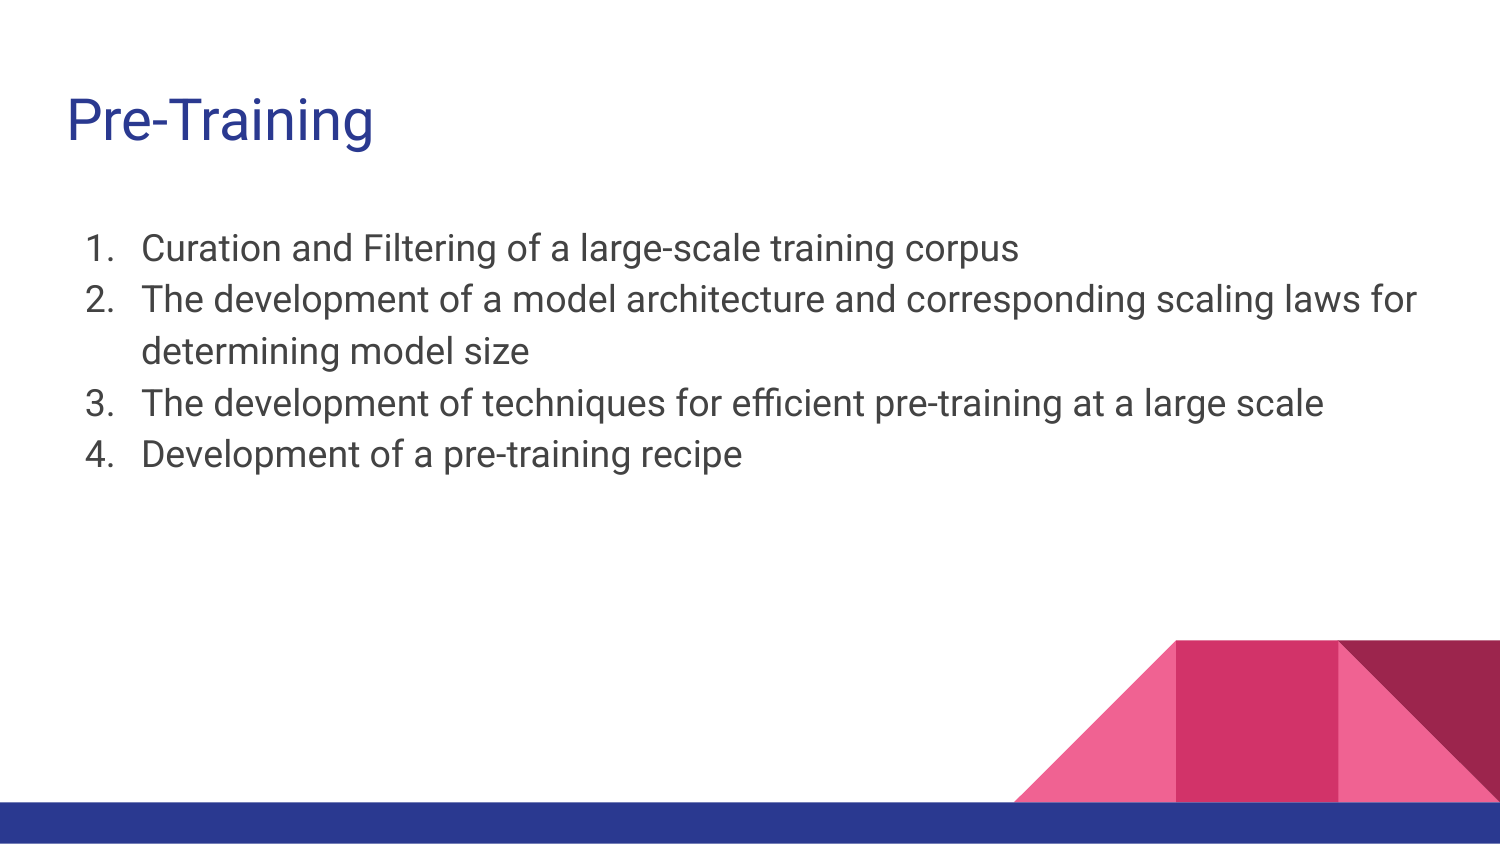

# Pre-Training
Curation and Filtering of a large-scale training corpus
The development of a model architecture and corresponding scaling laws for determining model size
The development of techniques for efficient pre-training at a large scale
Development of a pre-training recipe